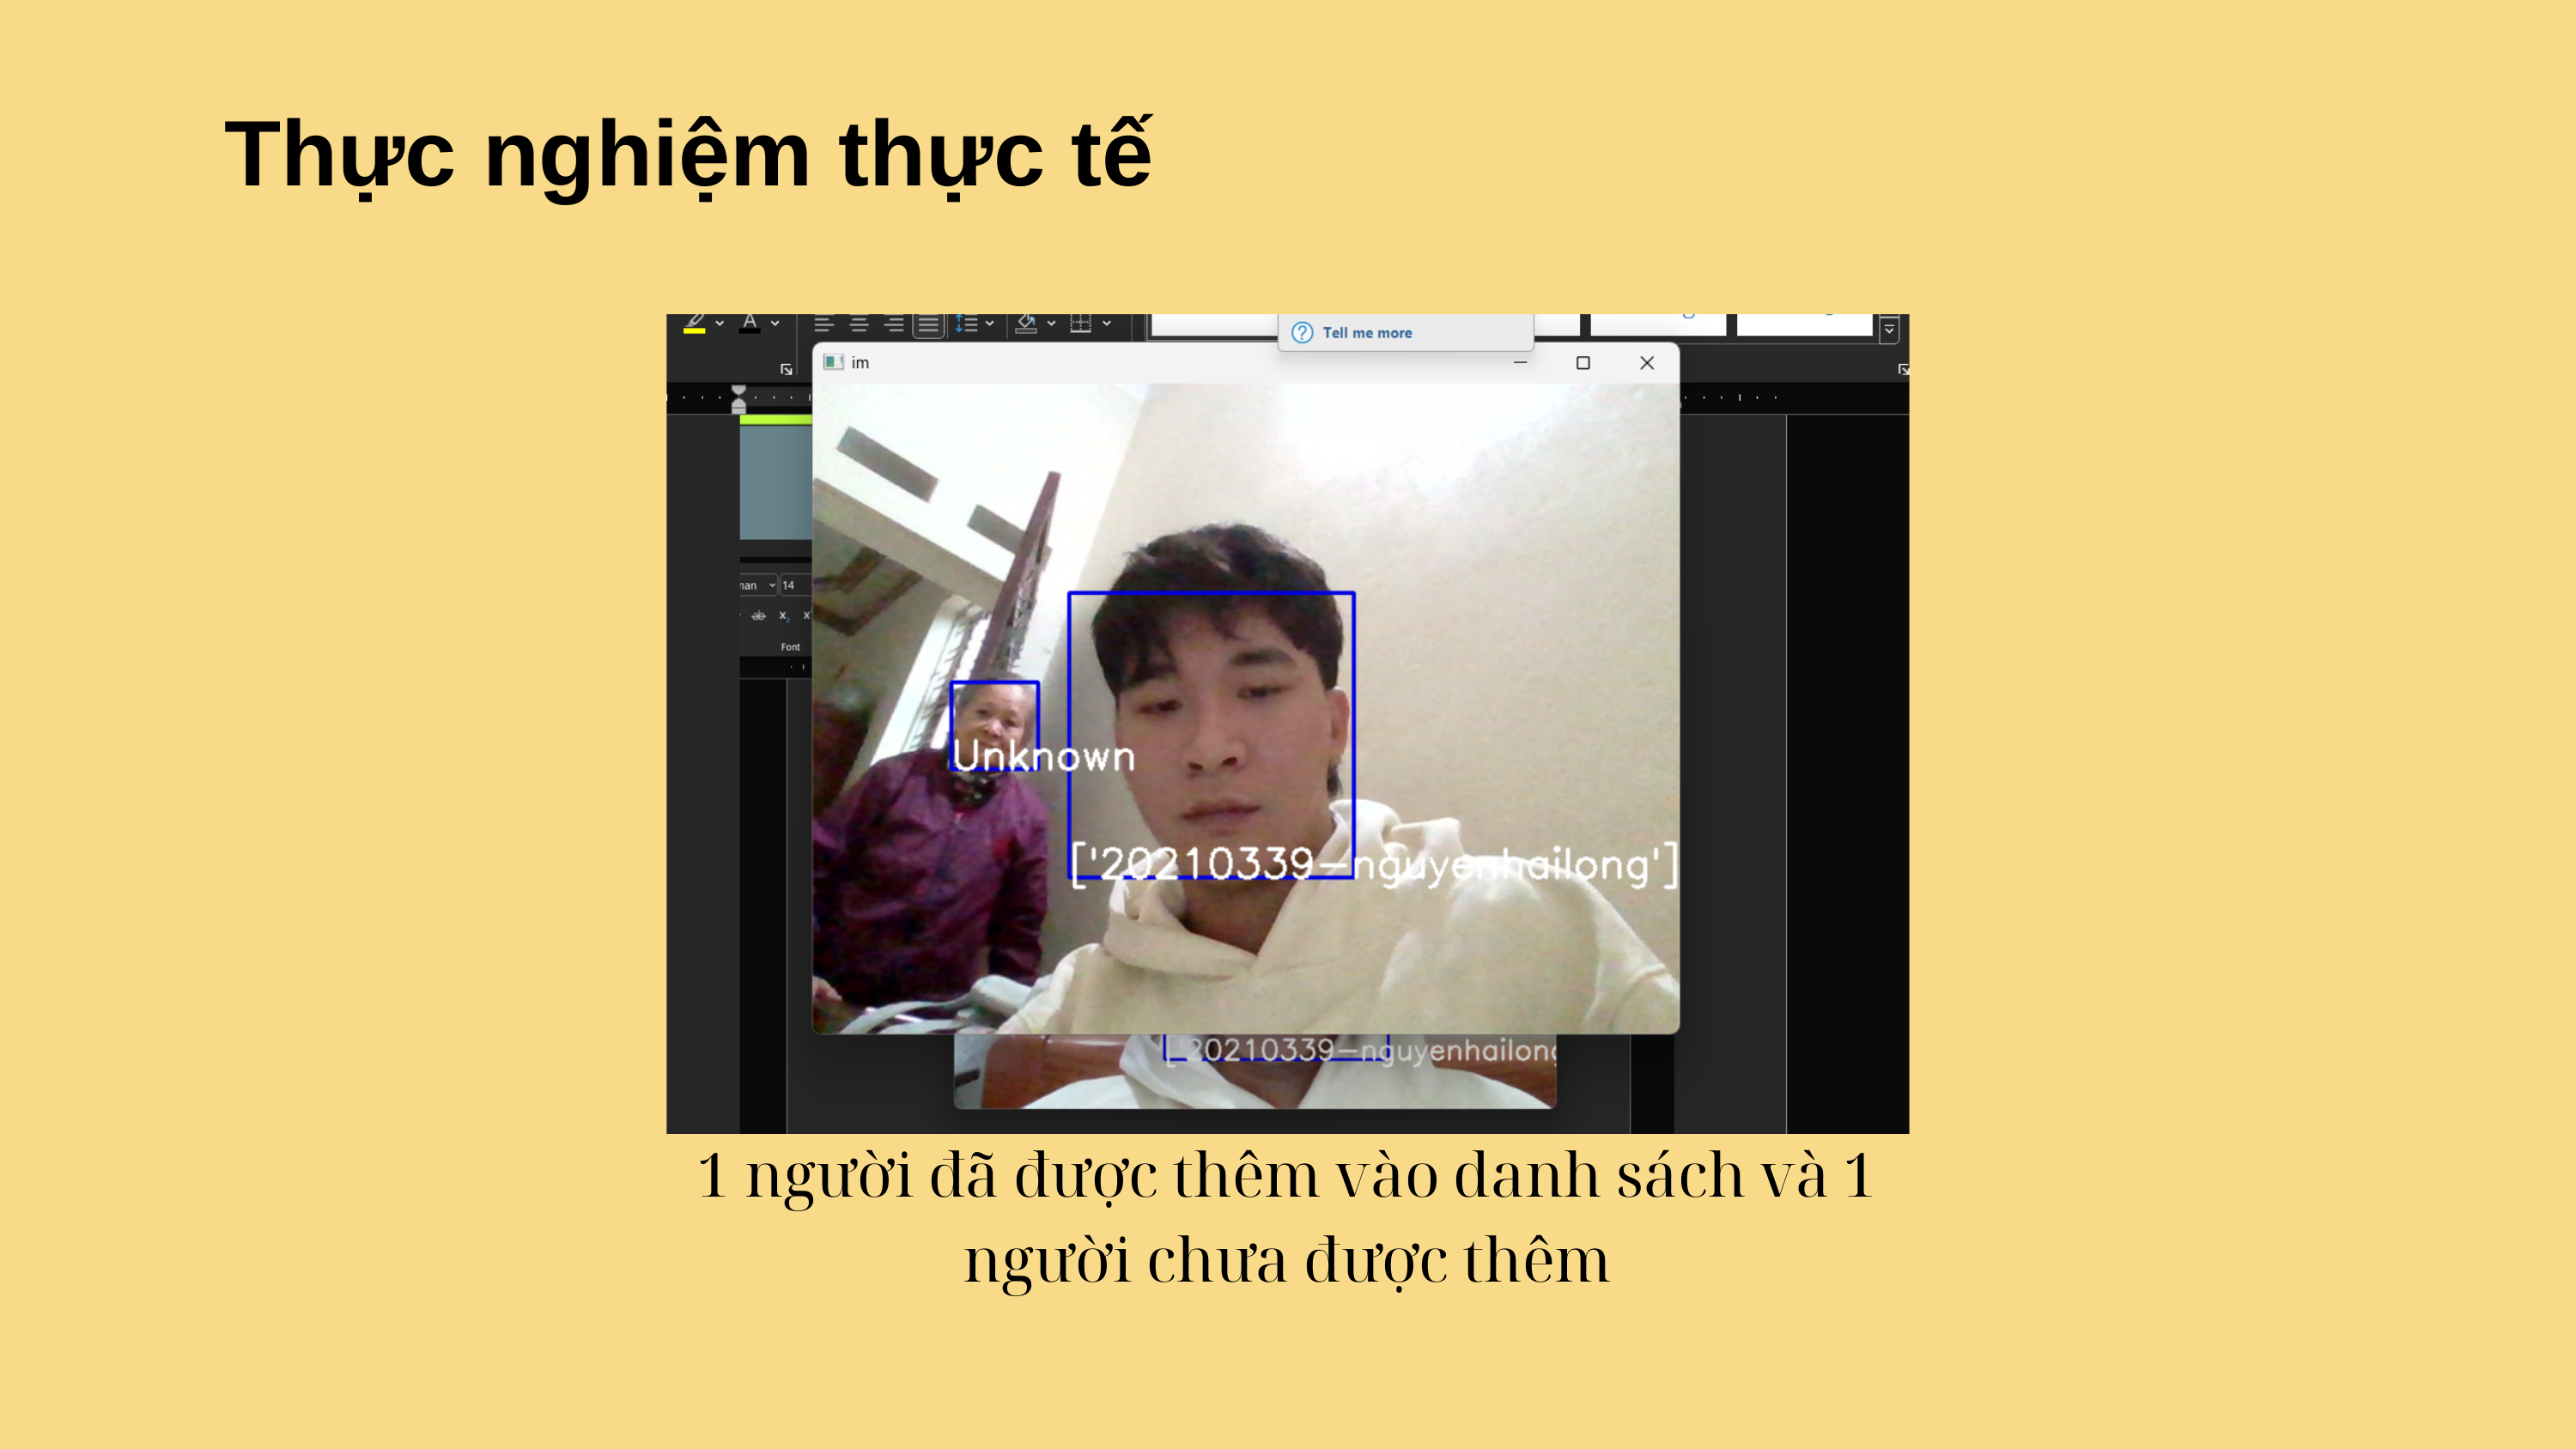

Thực nghiệm thực tế

1 người đã được thêm vào danh sách và 1 người chưa được thêm